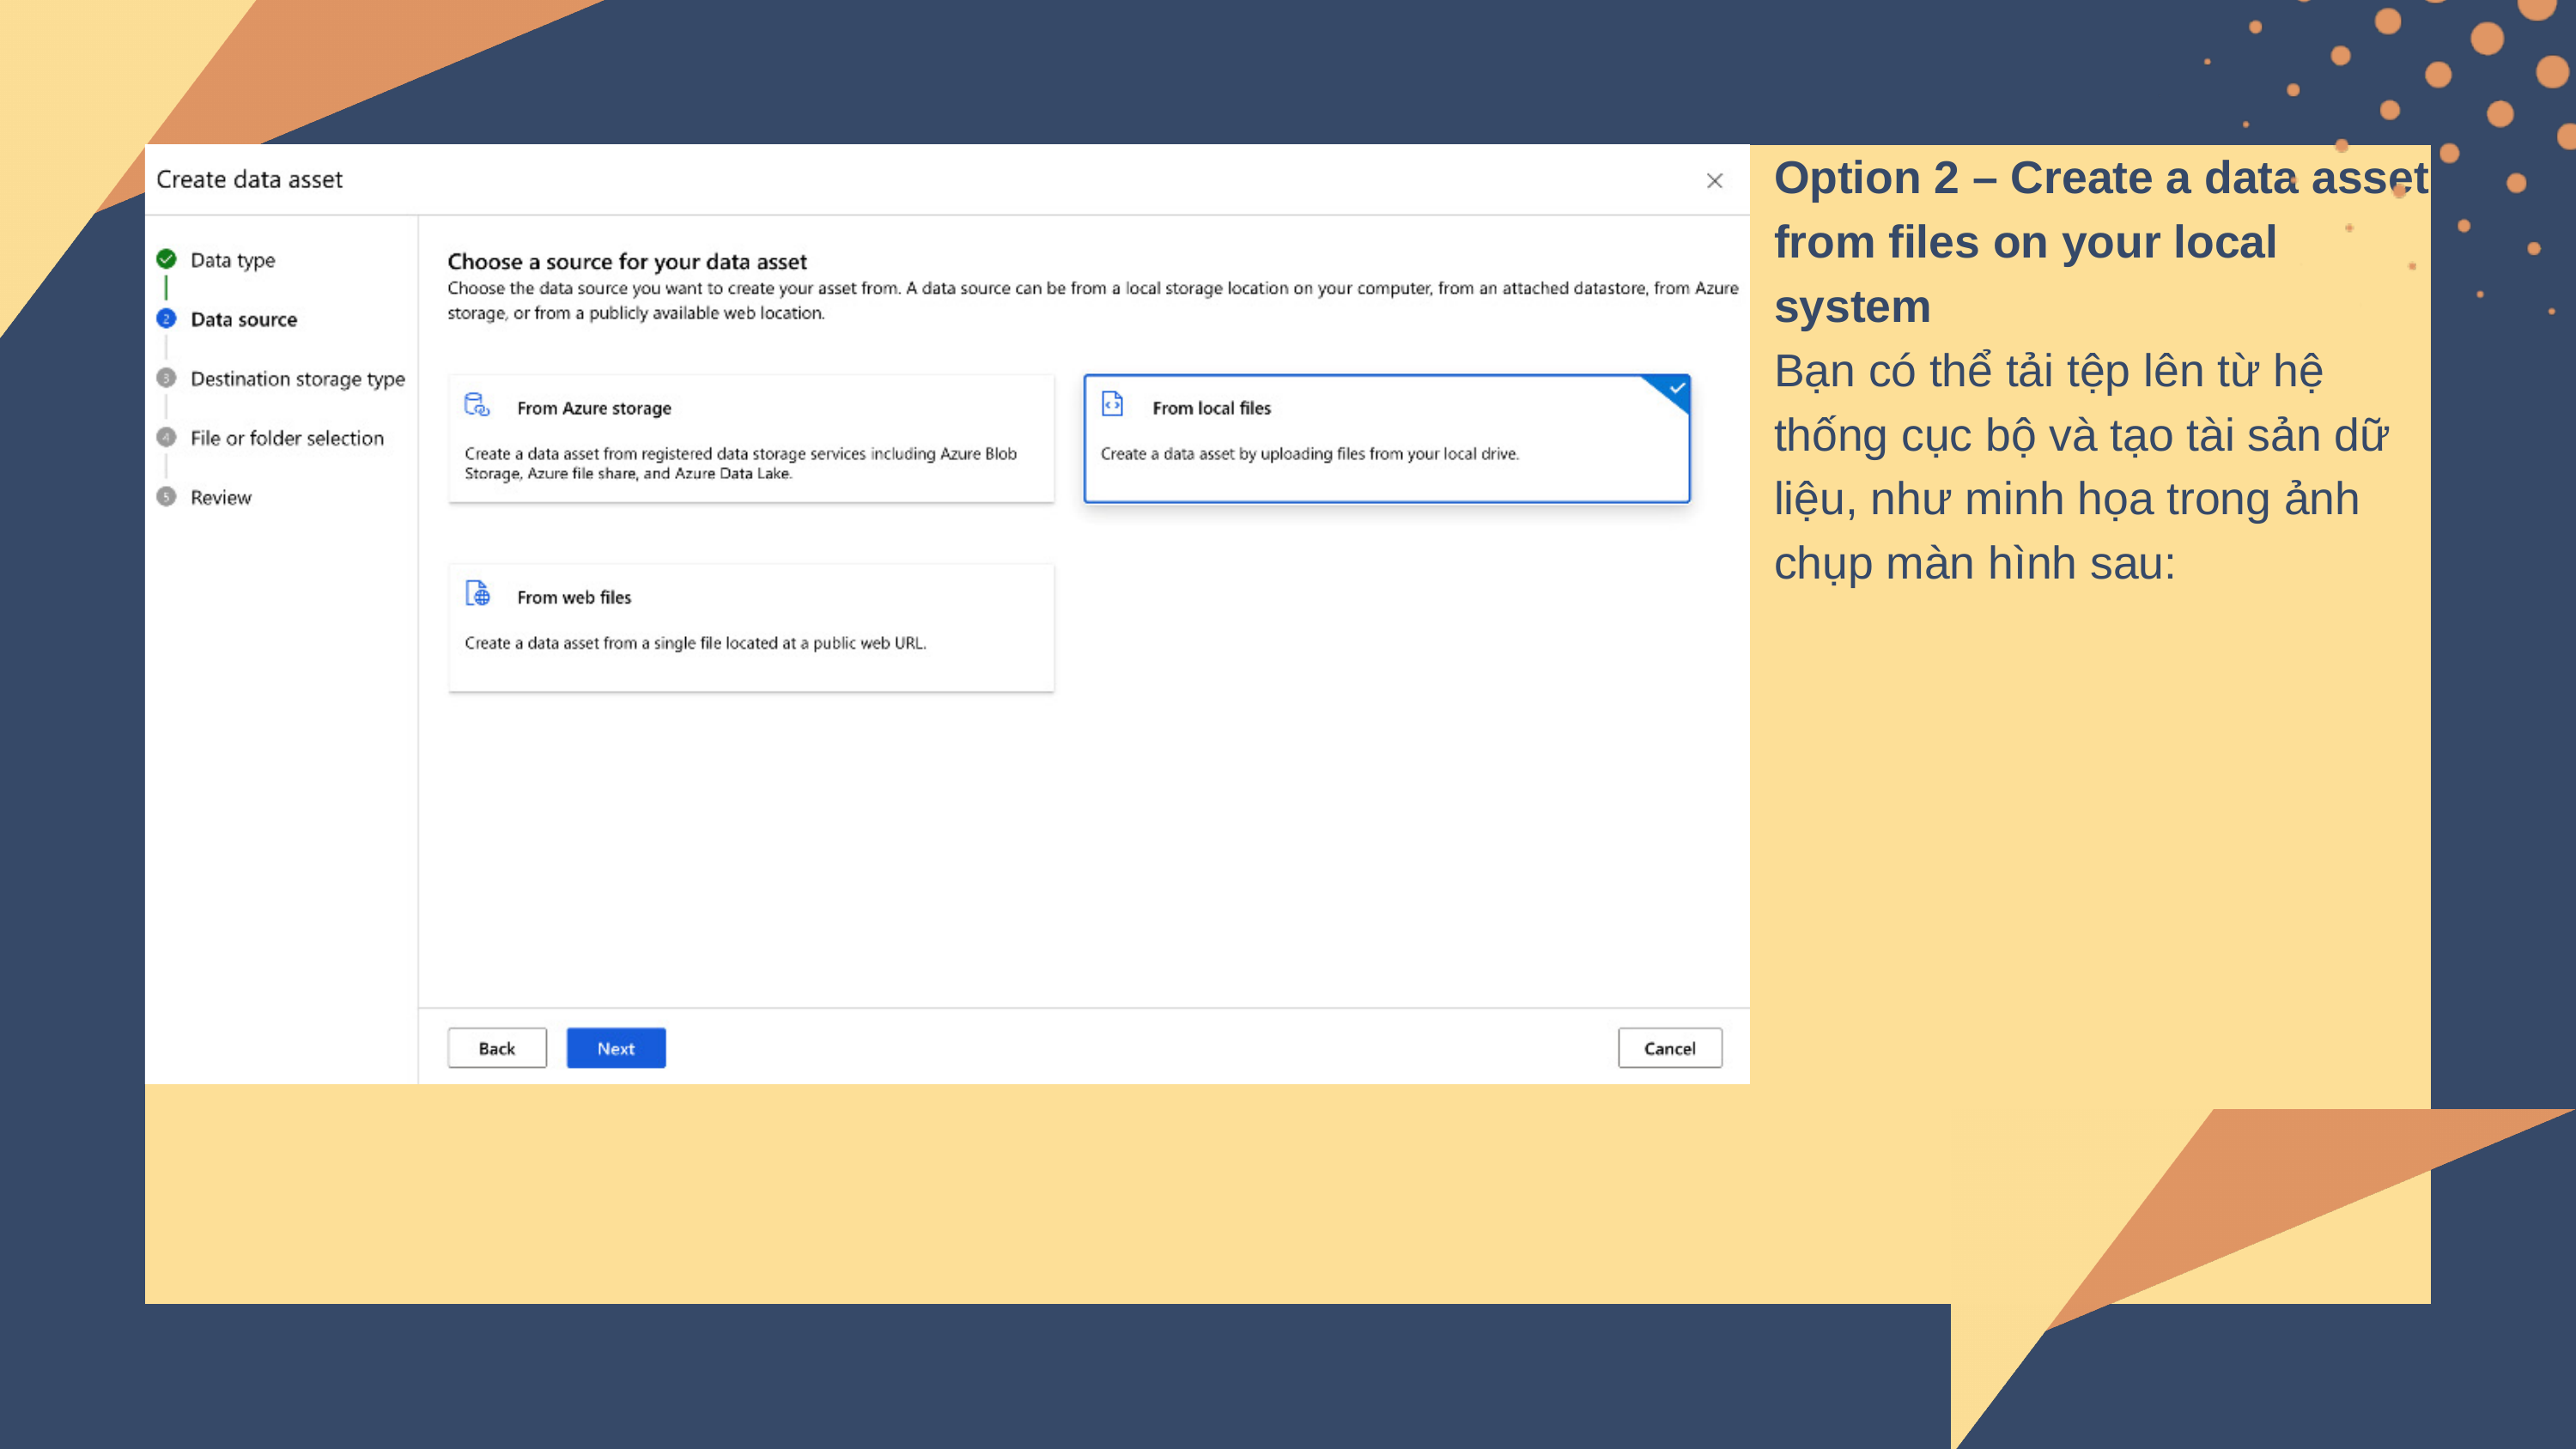

Option 2 – Create a data asset from files on your local system
Bạn có thể tải tệp lên từ hệ thống cục bộ và tạo tài sản dữ liệu, như minh họa trong ảnh chụp màn hình sau: